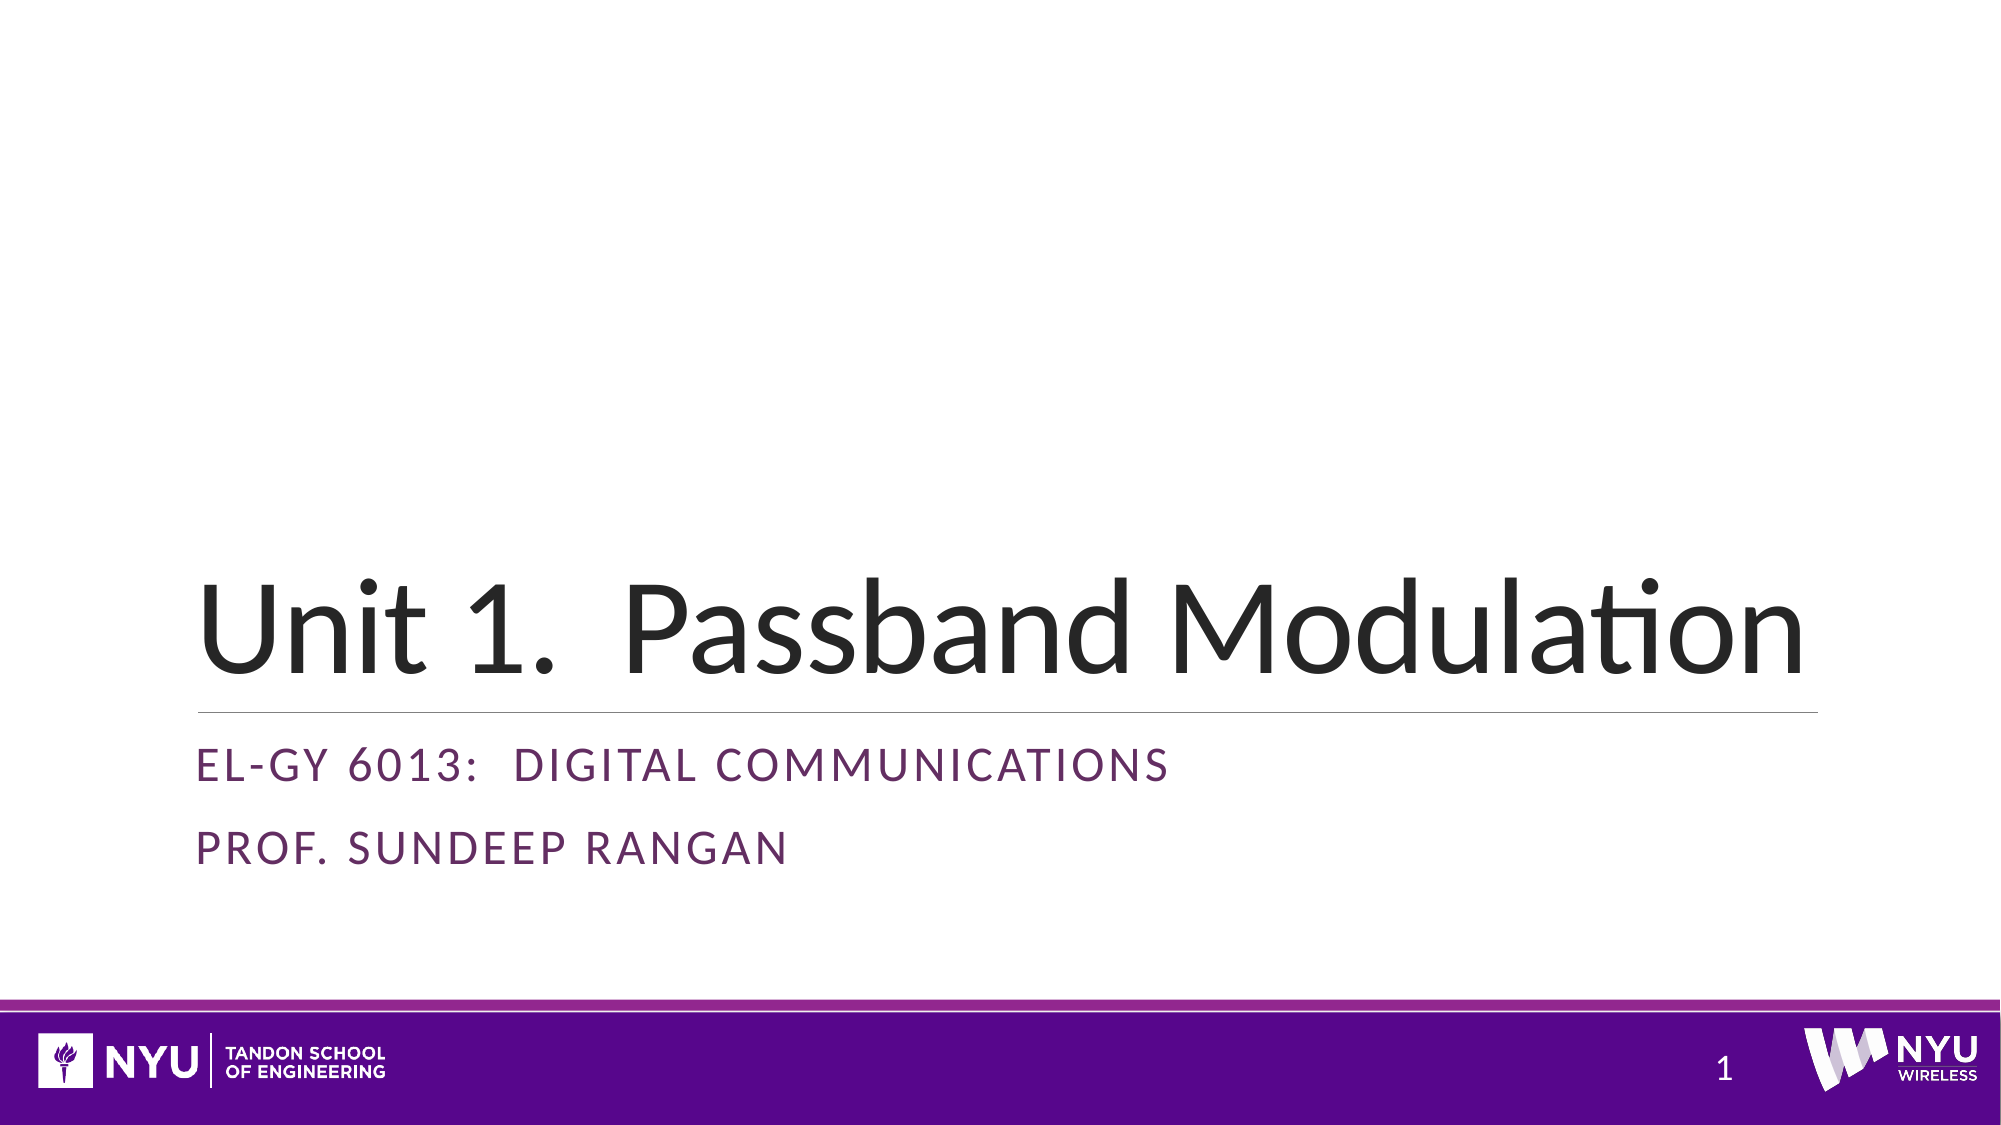

# Unit 1.  Passband Modulation
EL-GY 6013:  Digital Communications
Prof. Sundeep rangan
1